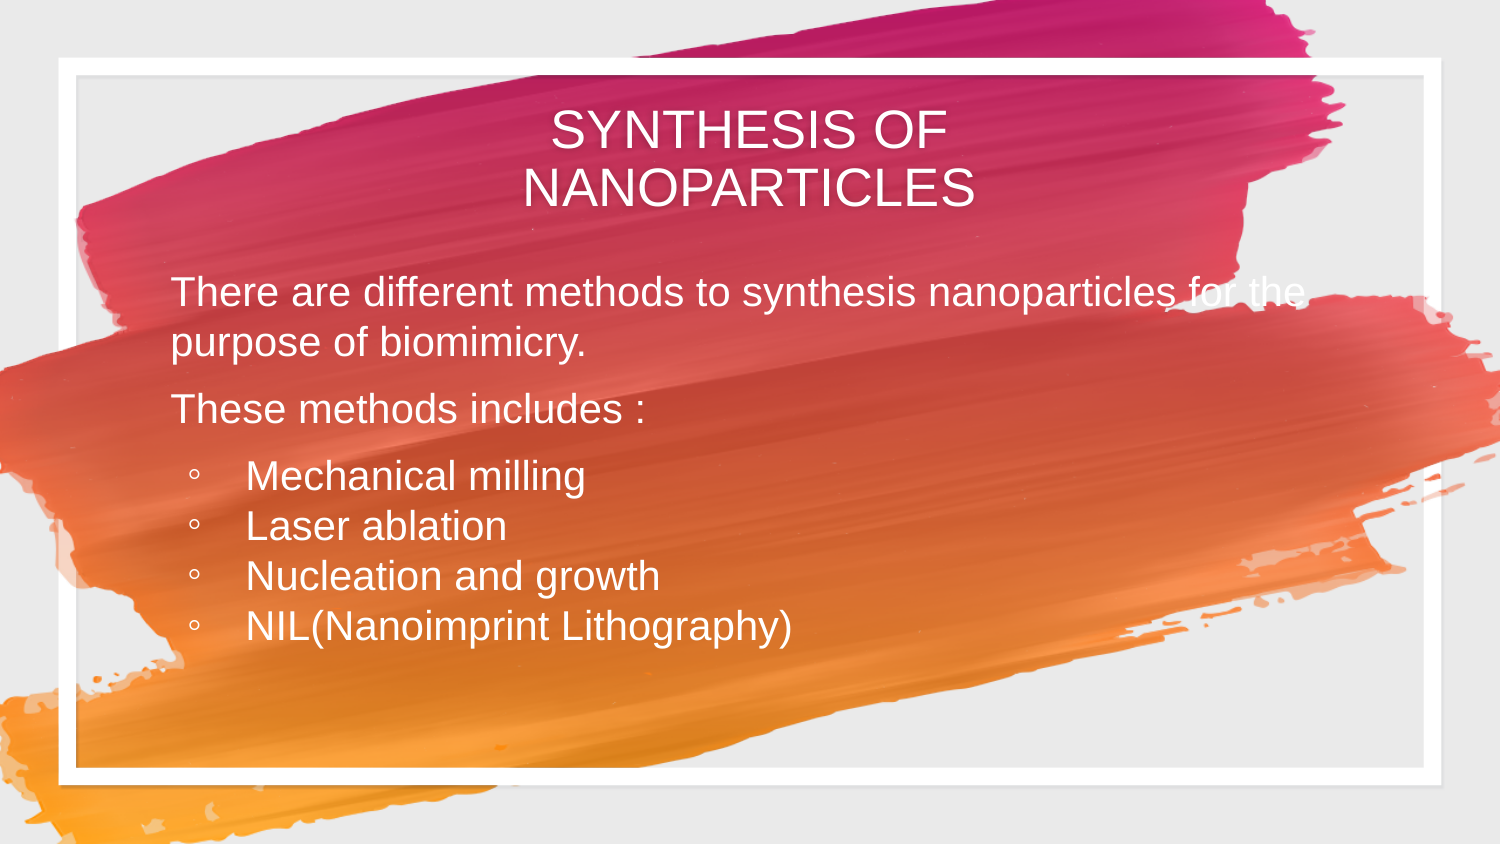

SYNTHESIS OF NANOPARTICLES
There are different methods to synthesis nanoparticles for the purpose of biomimicry.
These methods includes :
Mechanical milling
Laser ablation
Nucleation and growth
NIL(Nanoimprint Lithography)